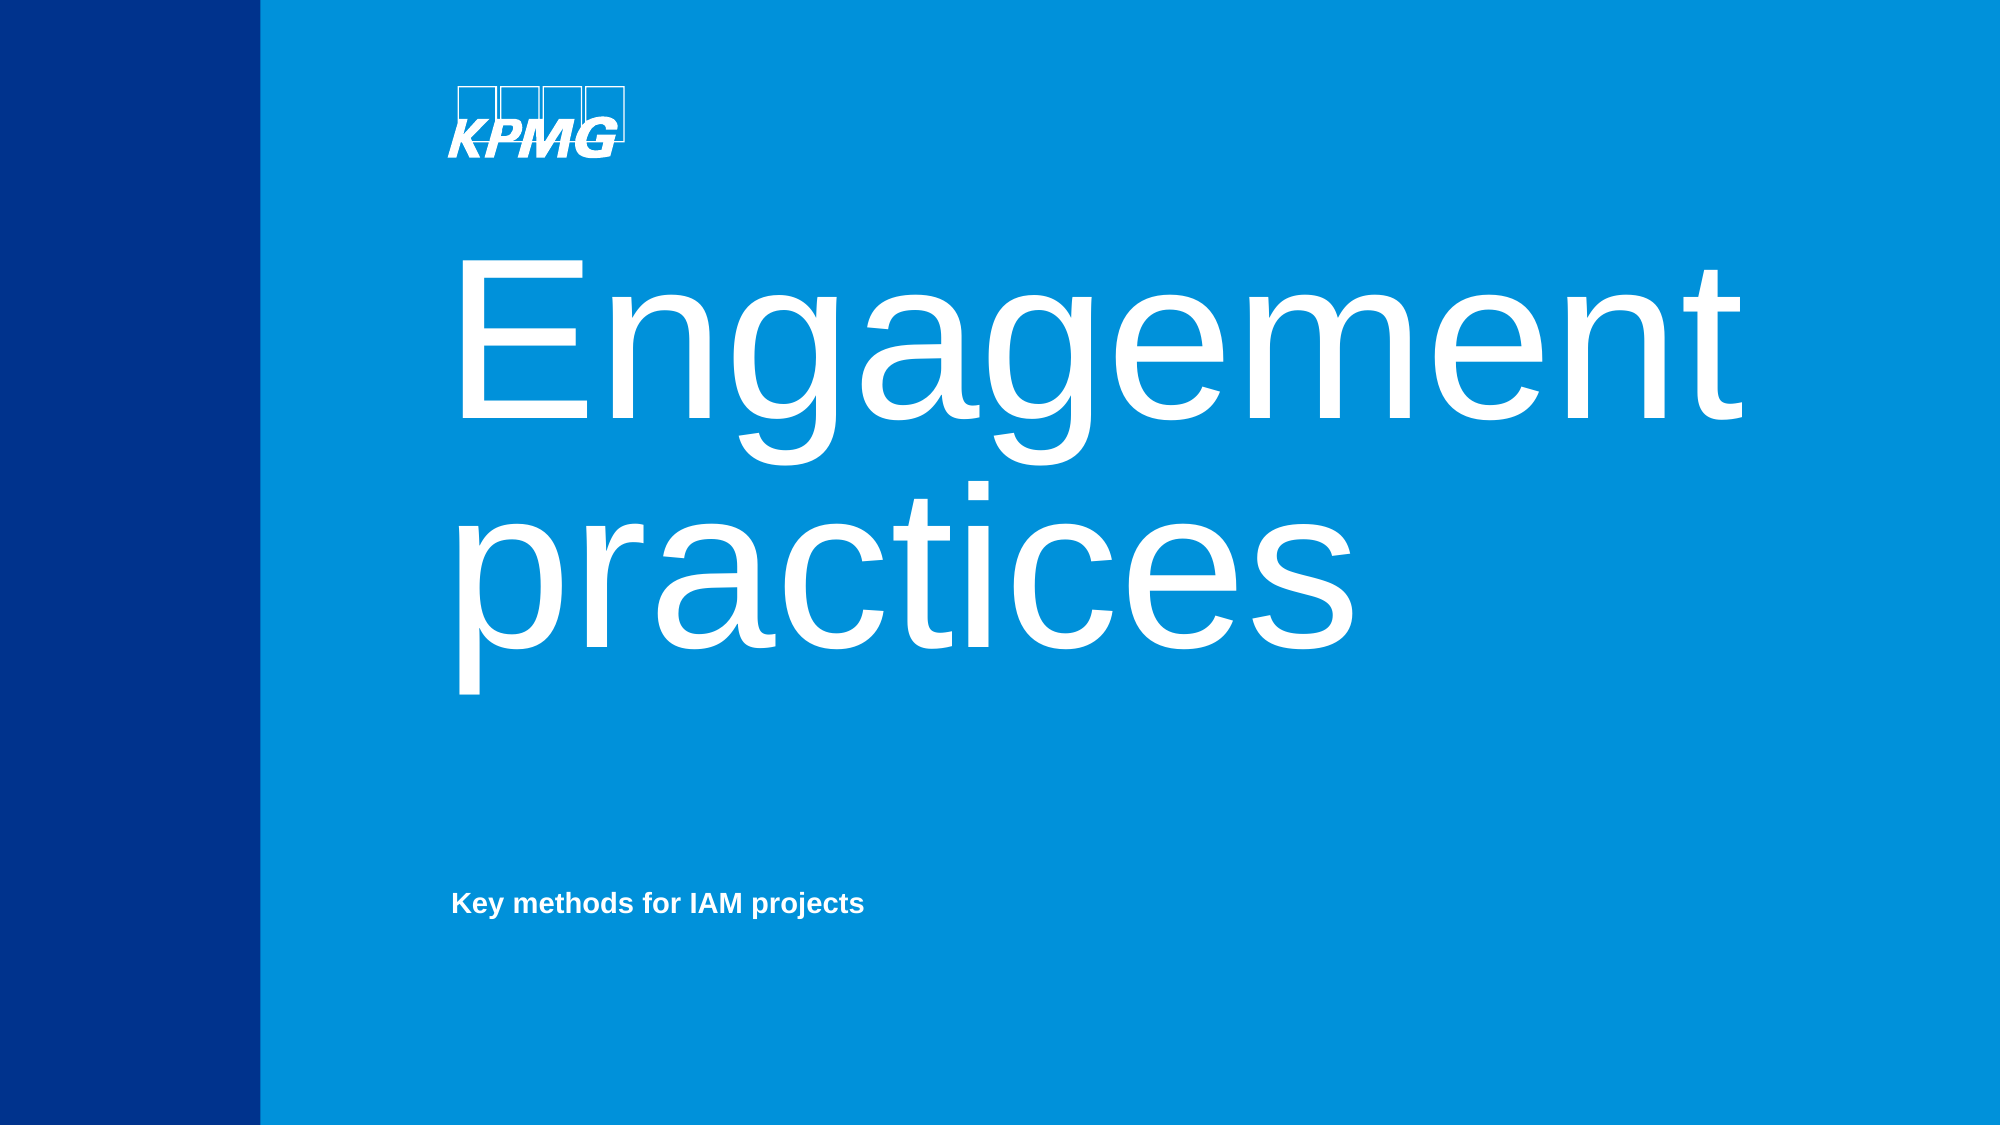

# Engagement practices
Key methods for IAM projects